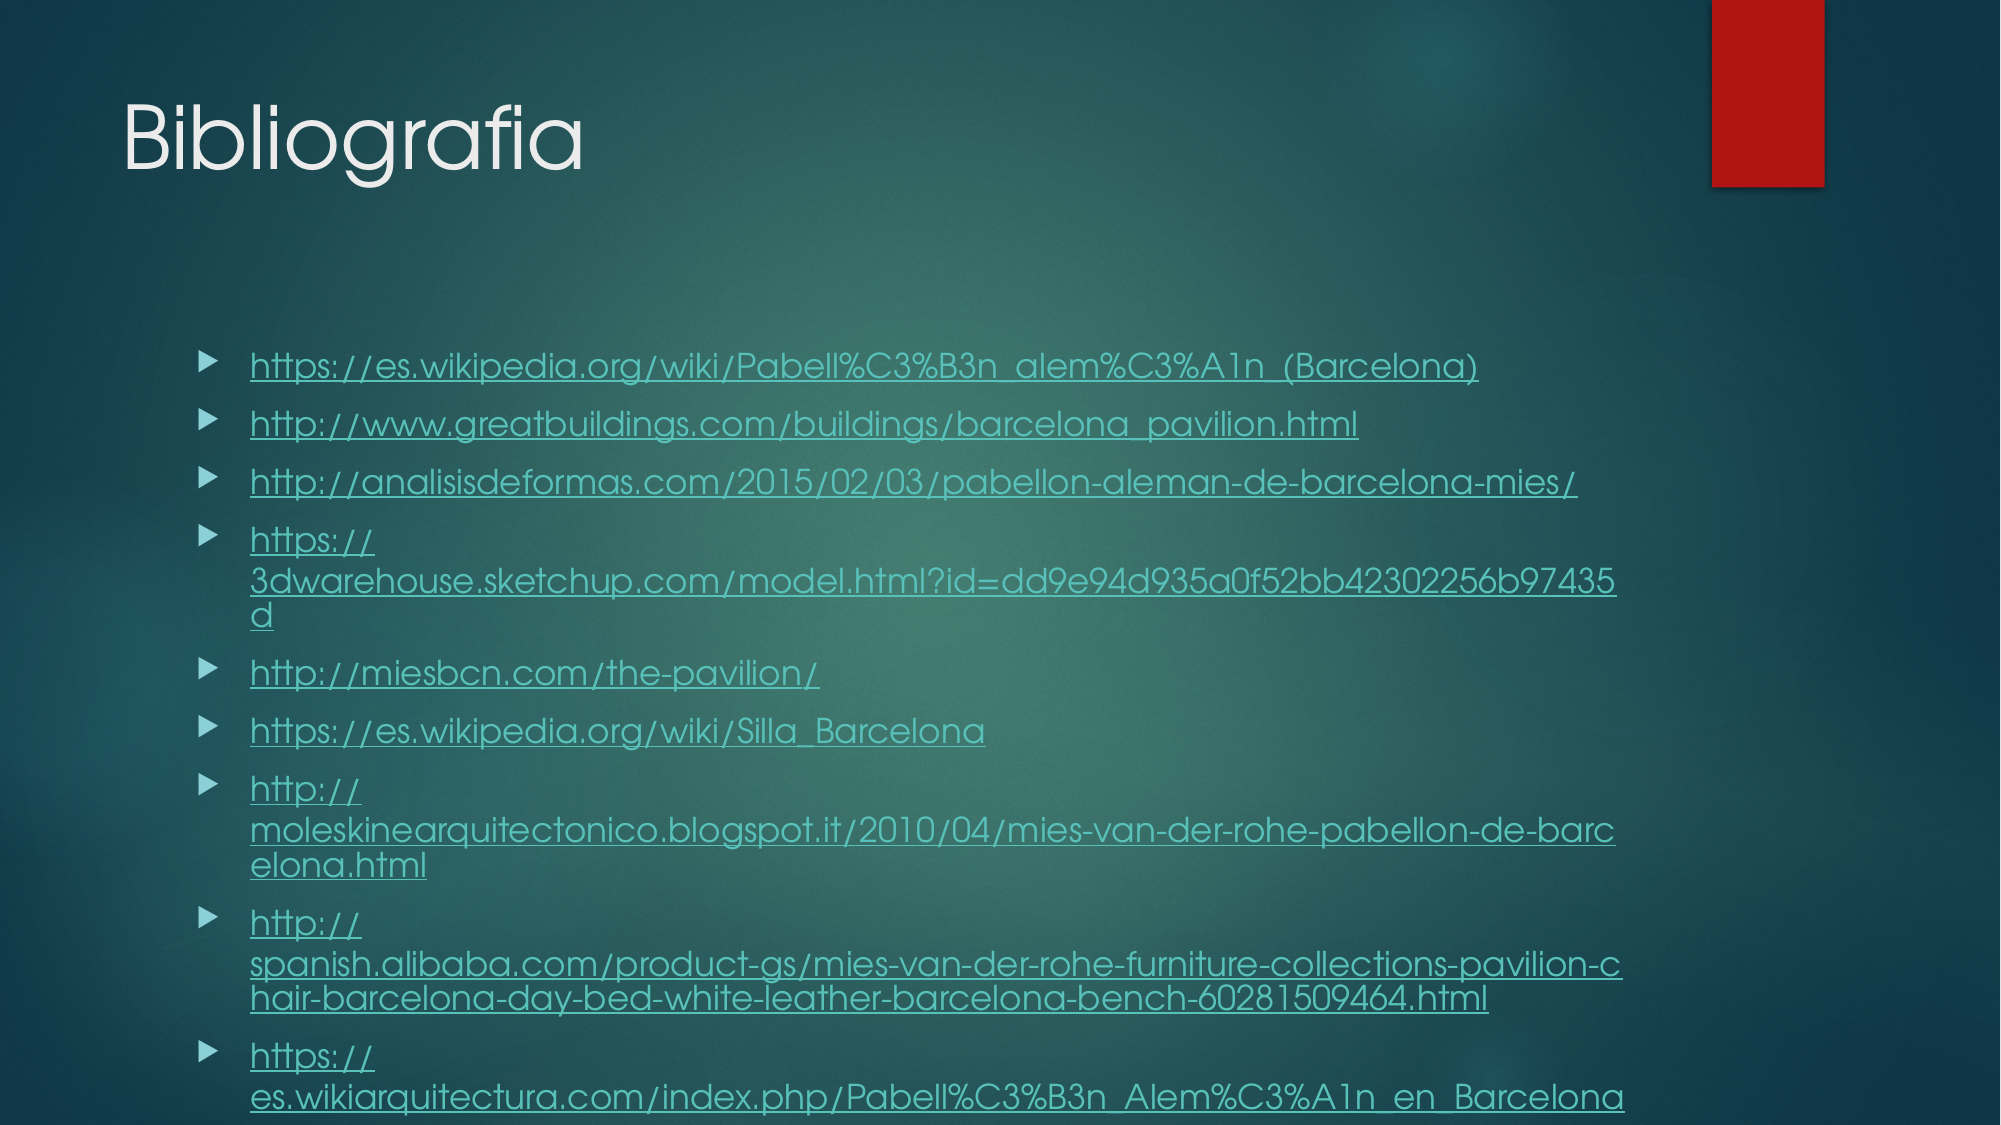

# Bibliografia
https://es.wikipedia.org/wiki/Pabell%C3%B3n_alem%C3%A1n_(Barcelona)
http://www.greatbuildings.com/buildings/barcelona_pavilion.html
http://analisisdeformas.com/2015/02/03/pabellon-aleman-de-barcelona-mies/
https://3dwarehouse.sketchup.com/model.html?id=dd9e94d935a0f52bb42302256b97435d
http://miesbcn.com/the-pavilion/
https://es.wikipedia.org/wiki/Silla_Barcelona
http://moleskinearquitectonico.blogspot.it/2010/04/mies-van-der-rohe-pabellon-de-barcelona.html
http://spanish.alibaba.com/product-gs/mies-van-der-rohe-furniture-collections-pavilion-chair-barcelona-day-bed-white-leather-barcelona-bench-60281509464.html
https://es.wikiarquitectura.com/index.php/Pabell%C3%B3n_Alem%C3%A1n_en_Barcelona